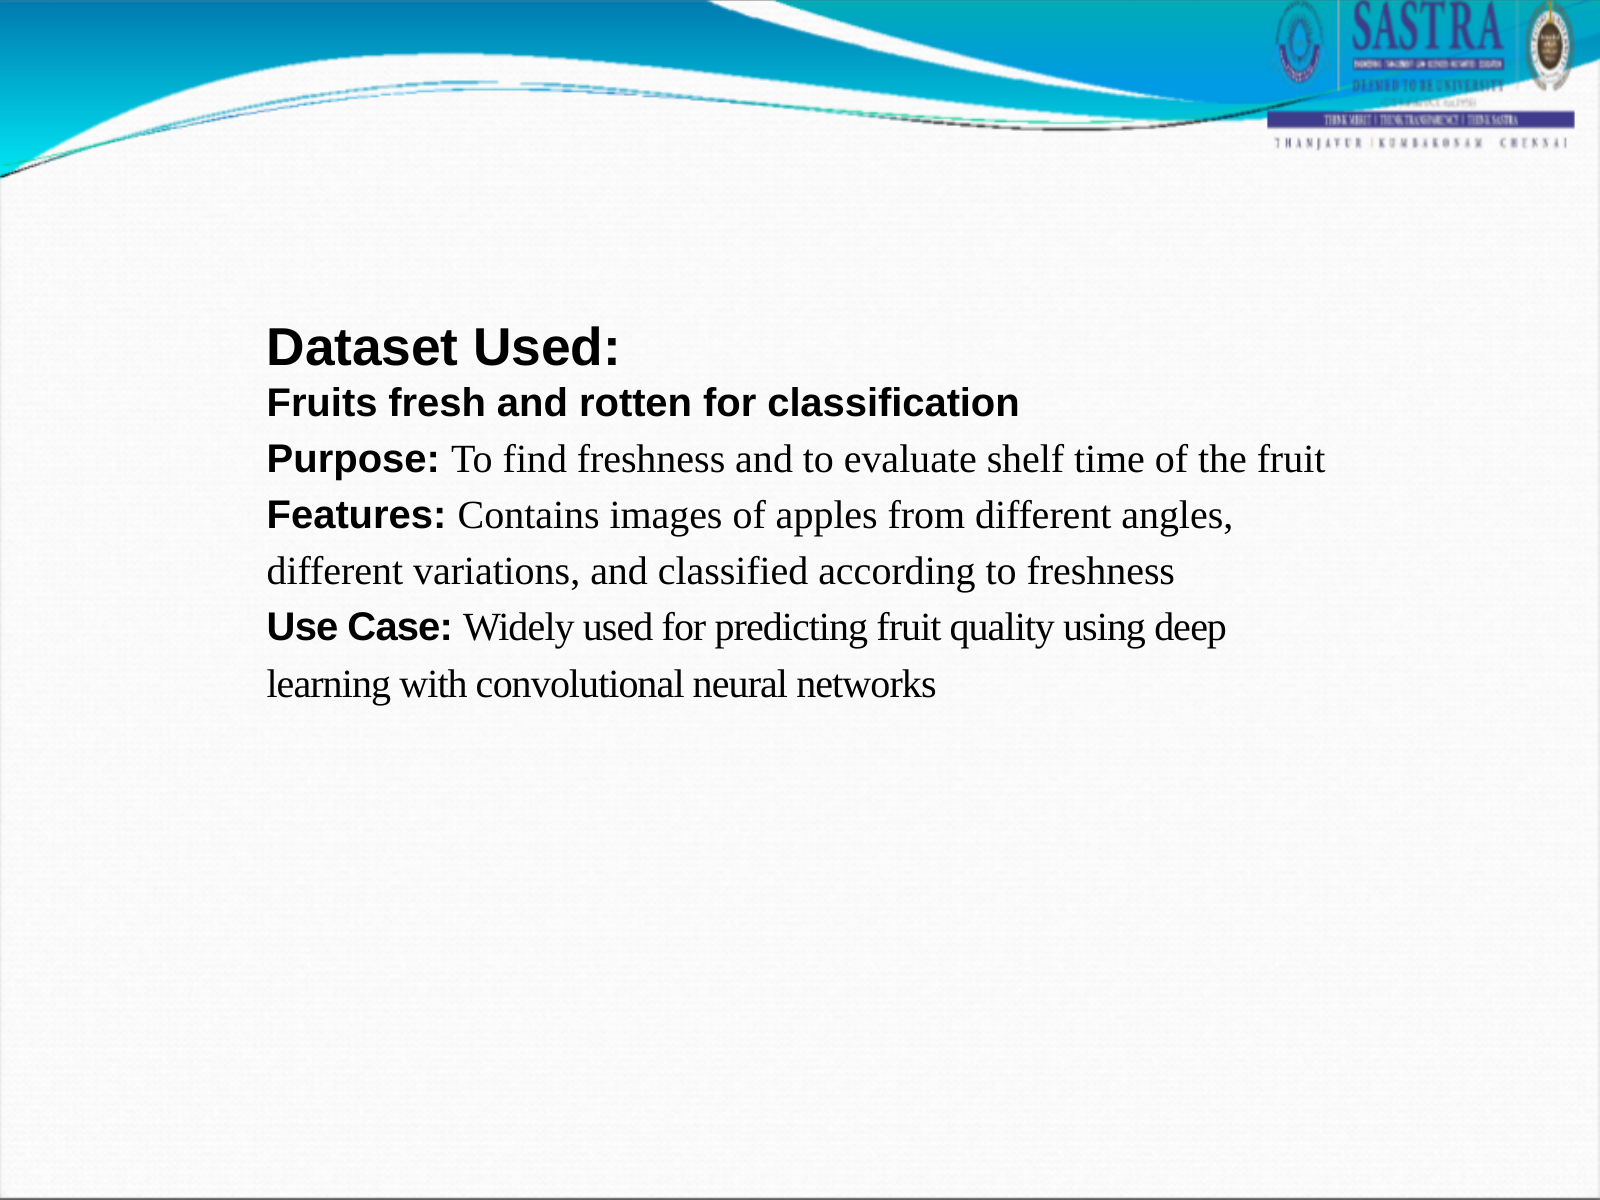

Dataset Used:
Fruits fresh and rotten for classification
Purpose: To find freshness and to evaluate shelf time of the fruit
Features: Contains images of apples from different angles, different variations, and classified according to freshness
Use Case: Widely used for predicting fruit quality using deep learning with convolutional neural networks